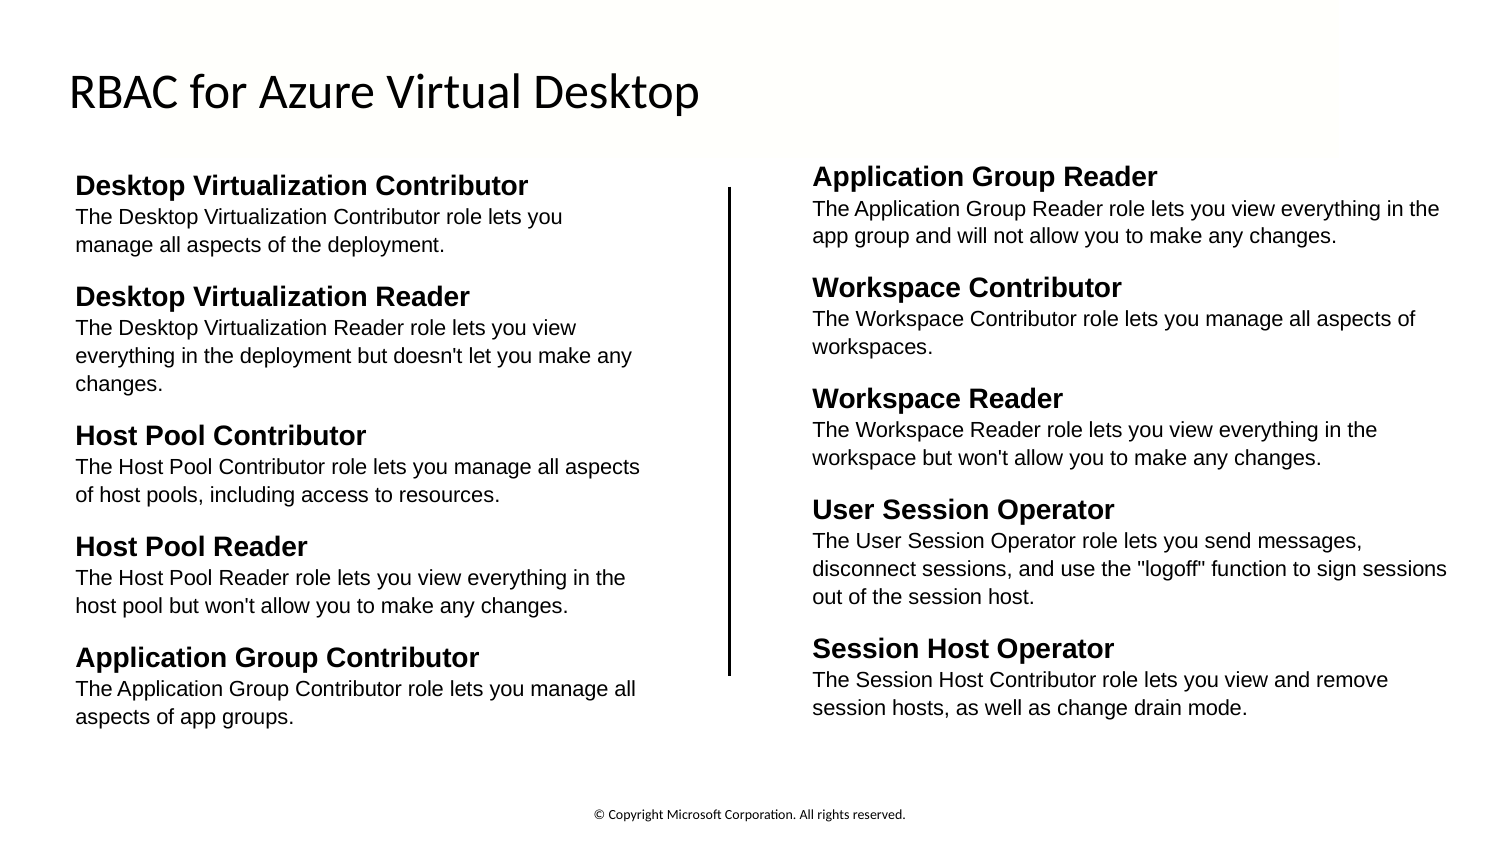

# RBAC for Azure Virtual Desktop
Application Group Reader
The Application Group Reader role lets you view everything in the app group and will not allow you to make any changes.
Workspace Contributor
The Workspace Contributor role lets you manage all aspects of workspaces.
Workspace Reader
The Workspace Reader role lets you view everything in the workspace but won't allow you to make any changes.
User Session Operator
The User Session Operator role lets you send messages, disconnect sessions, and use the "logoff" function to sign sessions out of the session host.
Session Host Operator
The Session Host Contributor role lets you view and remove session hosts, as well as change drain mode.
Desktop Virtualization Contributor
The Desktop Virtualization Contributor role lets you manage all aspects of the deployment.
Desktop Virtualization Reader
The Desktop Virtualization Reader role lets you view everything in the deployment but doesn't let you make any changes.
Host Pool Contributor
The Host Pool Contributor role lets you manage all aspects of host pools, including access to resources.
Host Pool Reader
The Host Pool Reader role lets you view everything in the host pool but won't allow you to make any changes.
Application Group Contributor
The Application Group Contributor role lets you manage all aspects of app groups.